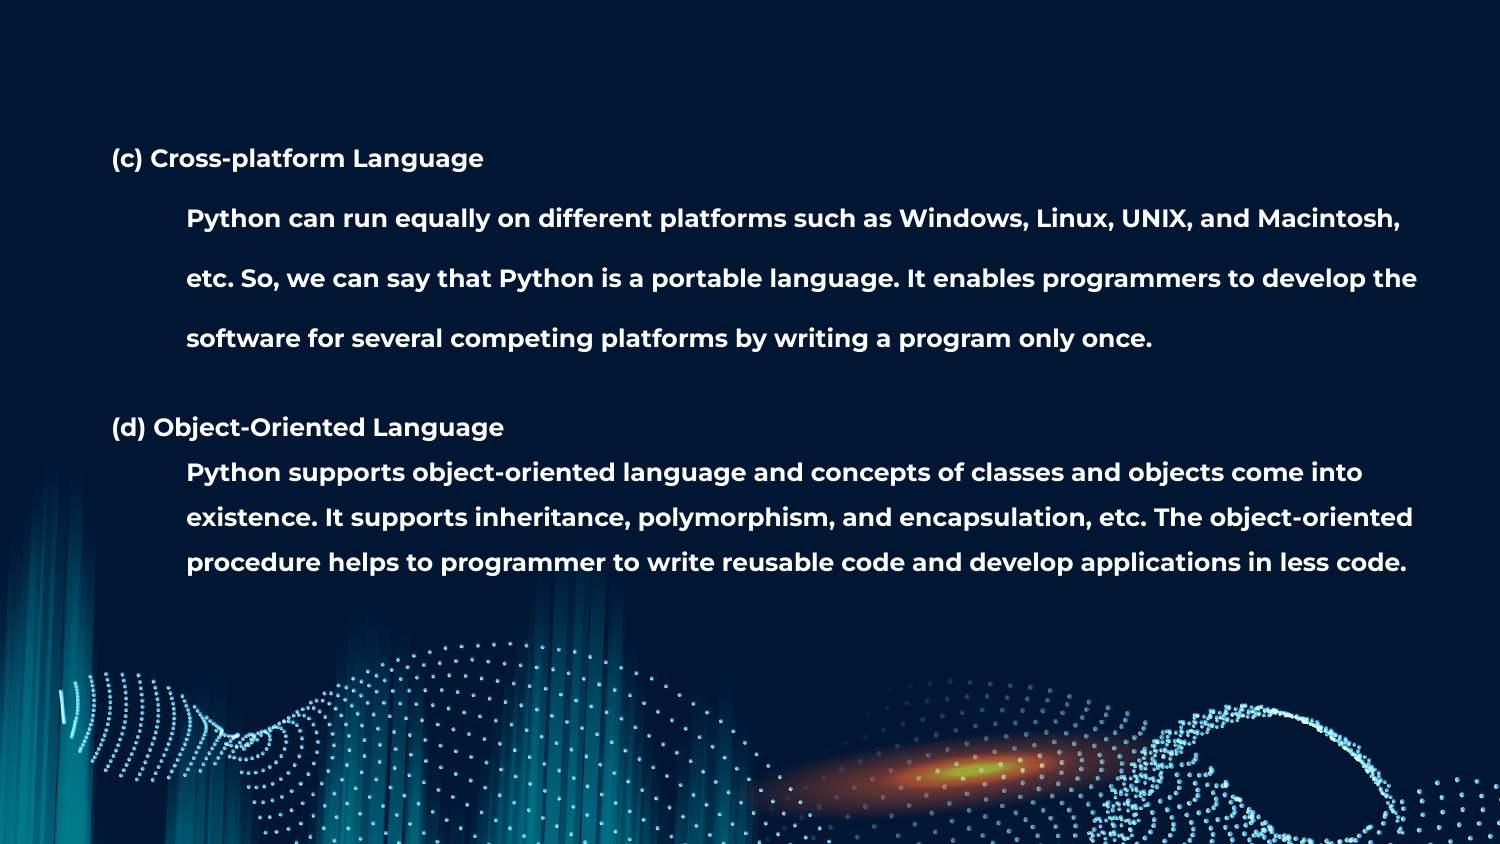

(c) Cross-platform Language
Python can run equally on different platforms such as Windows, Linux, UNIX, and Macintosh, etc. So, we can say that Python is a portable language. It enables programmers to develop the software for several competing platforms by writing a program only once.

(d) Object-Oriented Language
Python supports object-oriented language and concepts of classes and objects come into existence. It supports inheritance, polymorphism, and encapsulation, etc. The object-oriented procedure helps to programmer to write reusable code and develop applications in less code.